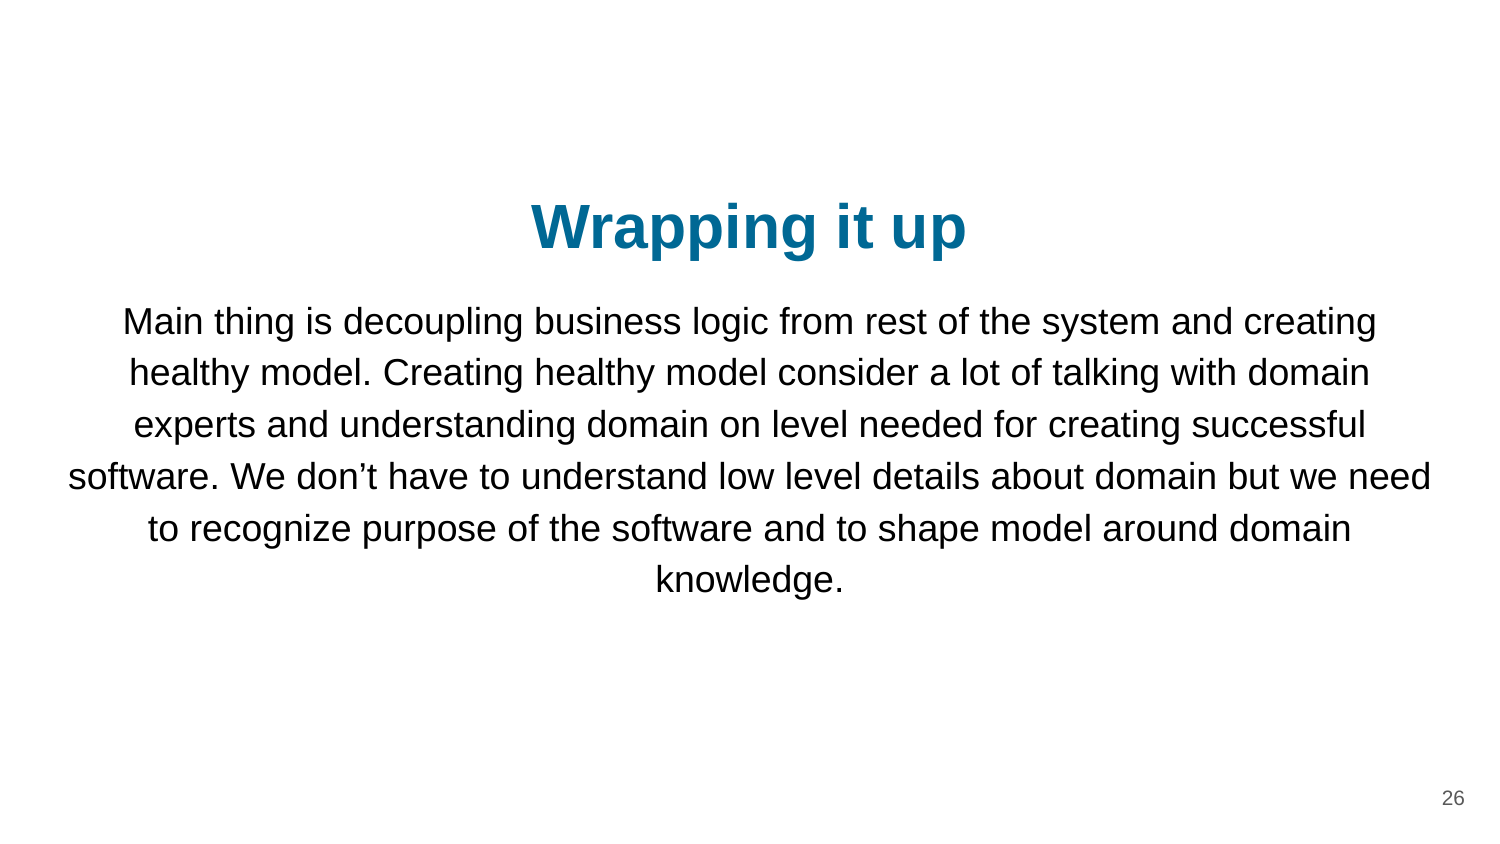

# Wrapping it up
Main thing is decoupling business logic from rest of the system and creating healthy model. Creating healthy model consider a lot of talking with domain experts and understanding domain on level needed for creating successful software. We don’t have to understand low level details about domain but we need to recognize purpose of the software and to shape model around domain knowledge.
26